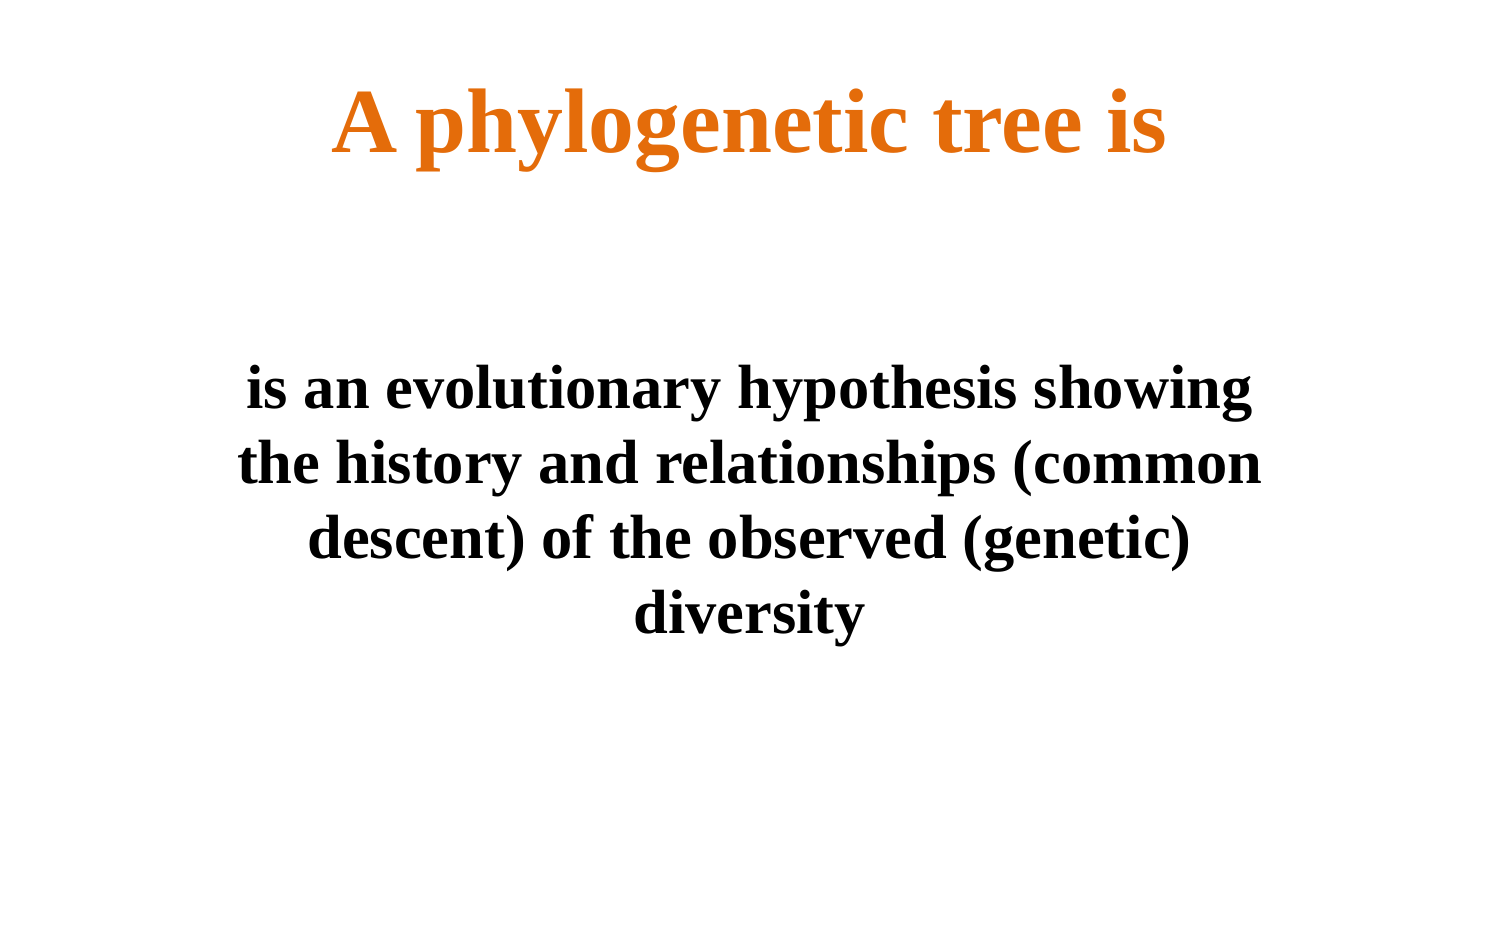

# A phylogenetic tree is
is an evolutionary hypothesis showing the history and relationships (common descent) of the observed (genetic) diversity